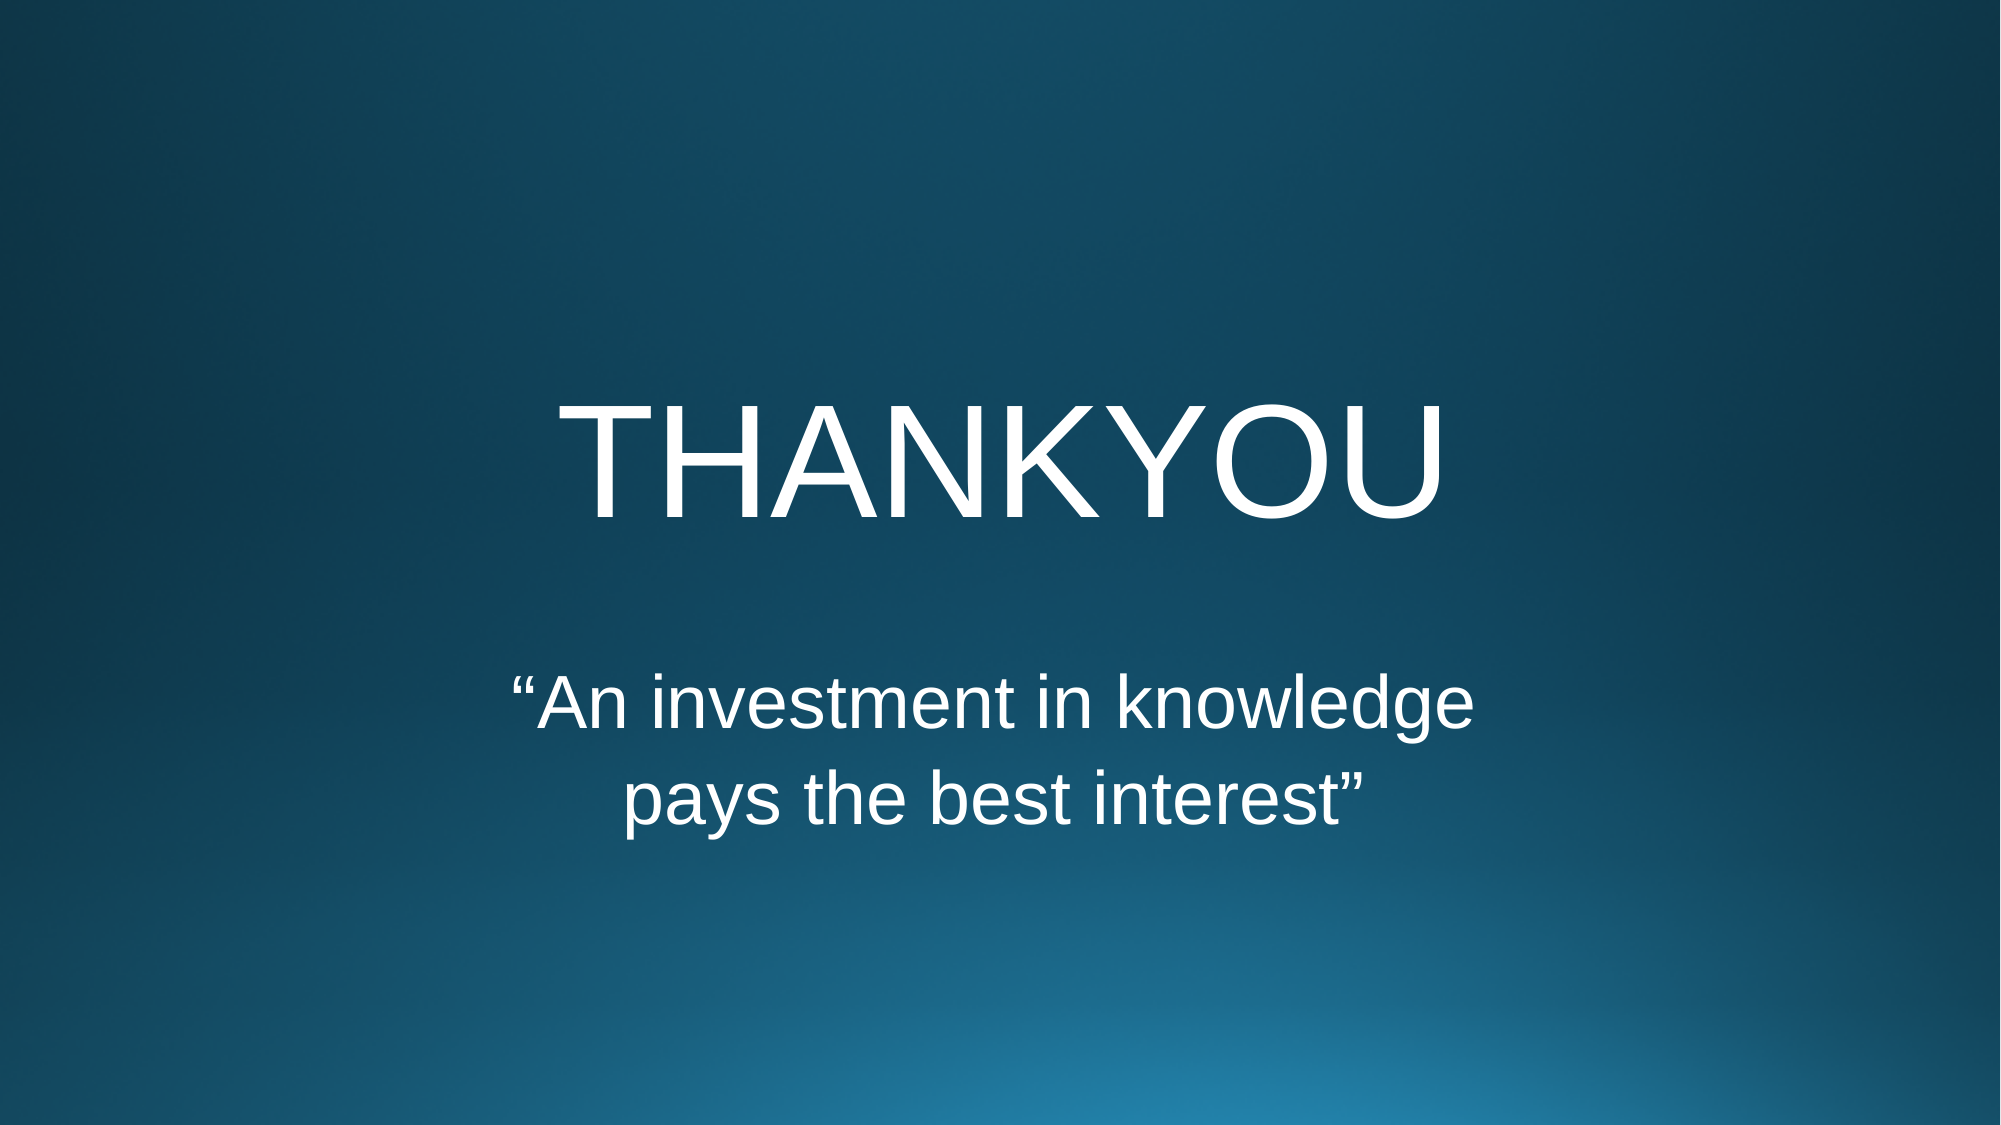

THANKYOU

“An investment in knowledge
pays the best interest”